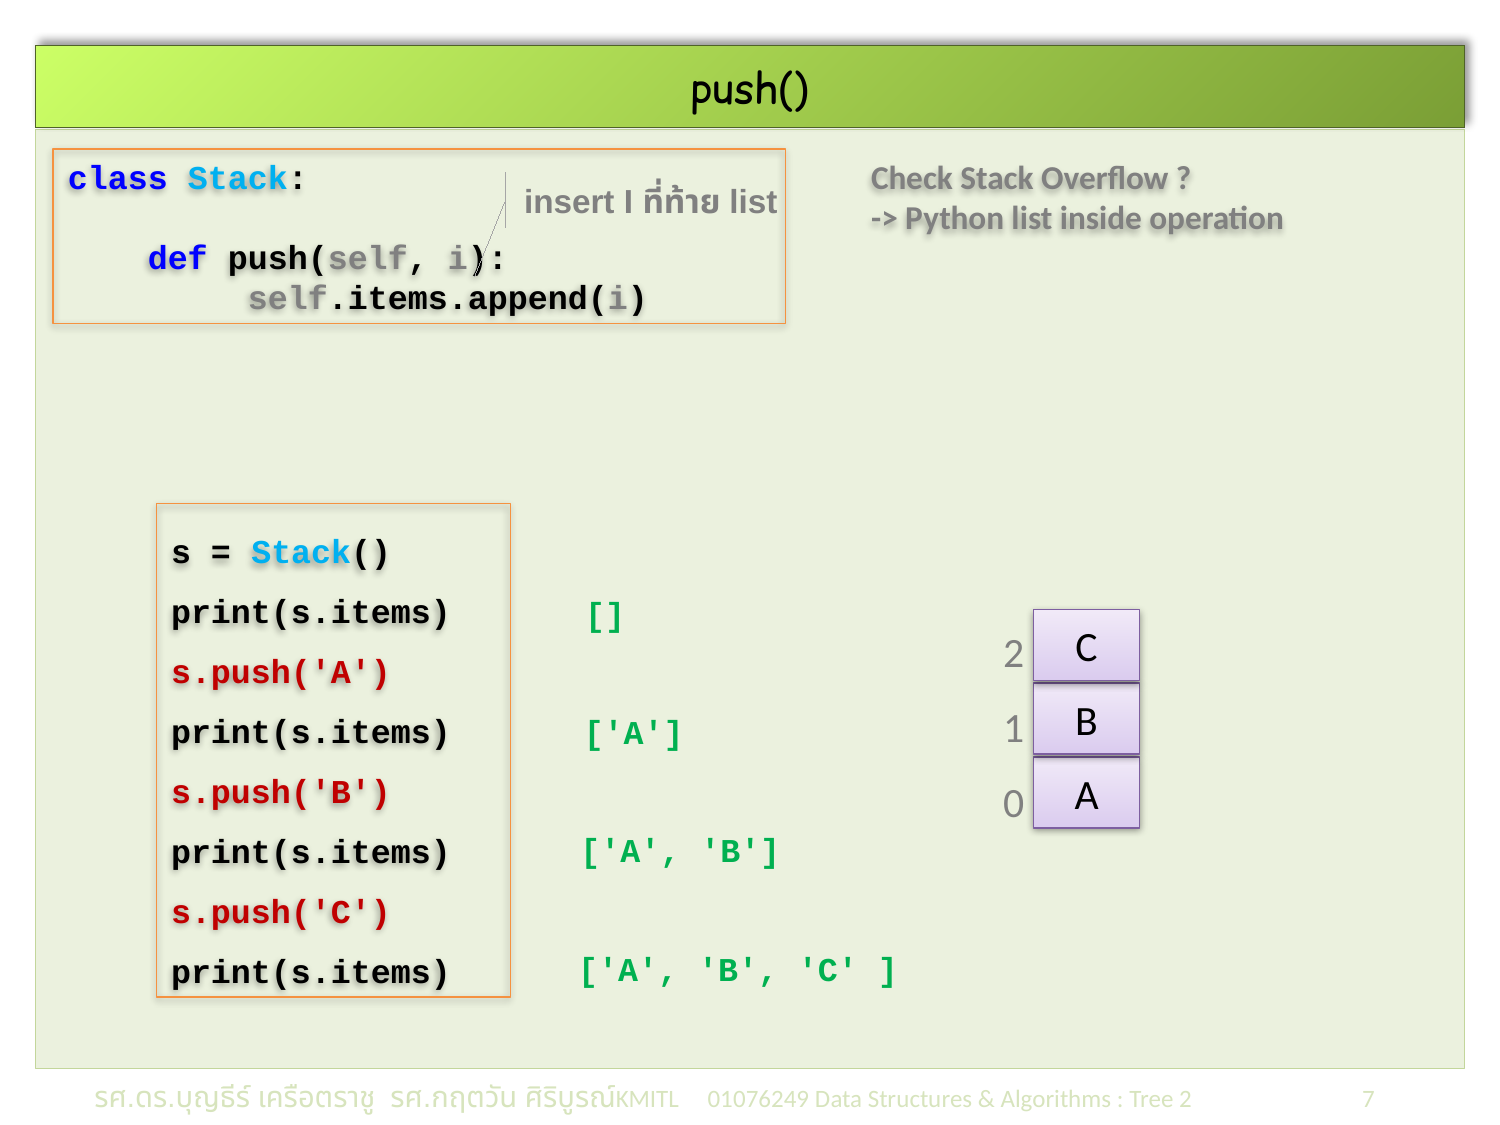

# push()
class Stack:

    def push(self, i):
         self.items.append(i)
Check Stack Overflow ?
-> Python list inside operation
insert I ที่ท้าย list
s = Stack()
print(s.items)
s.push('A')
print(s.items)
s.push('B')
print(s.items)
s.push('C')
print(s.items)
[]
2
1
0
C
B
['A']
A
['A', 'B']
['A', 'B', 'C' ]